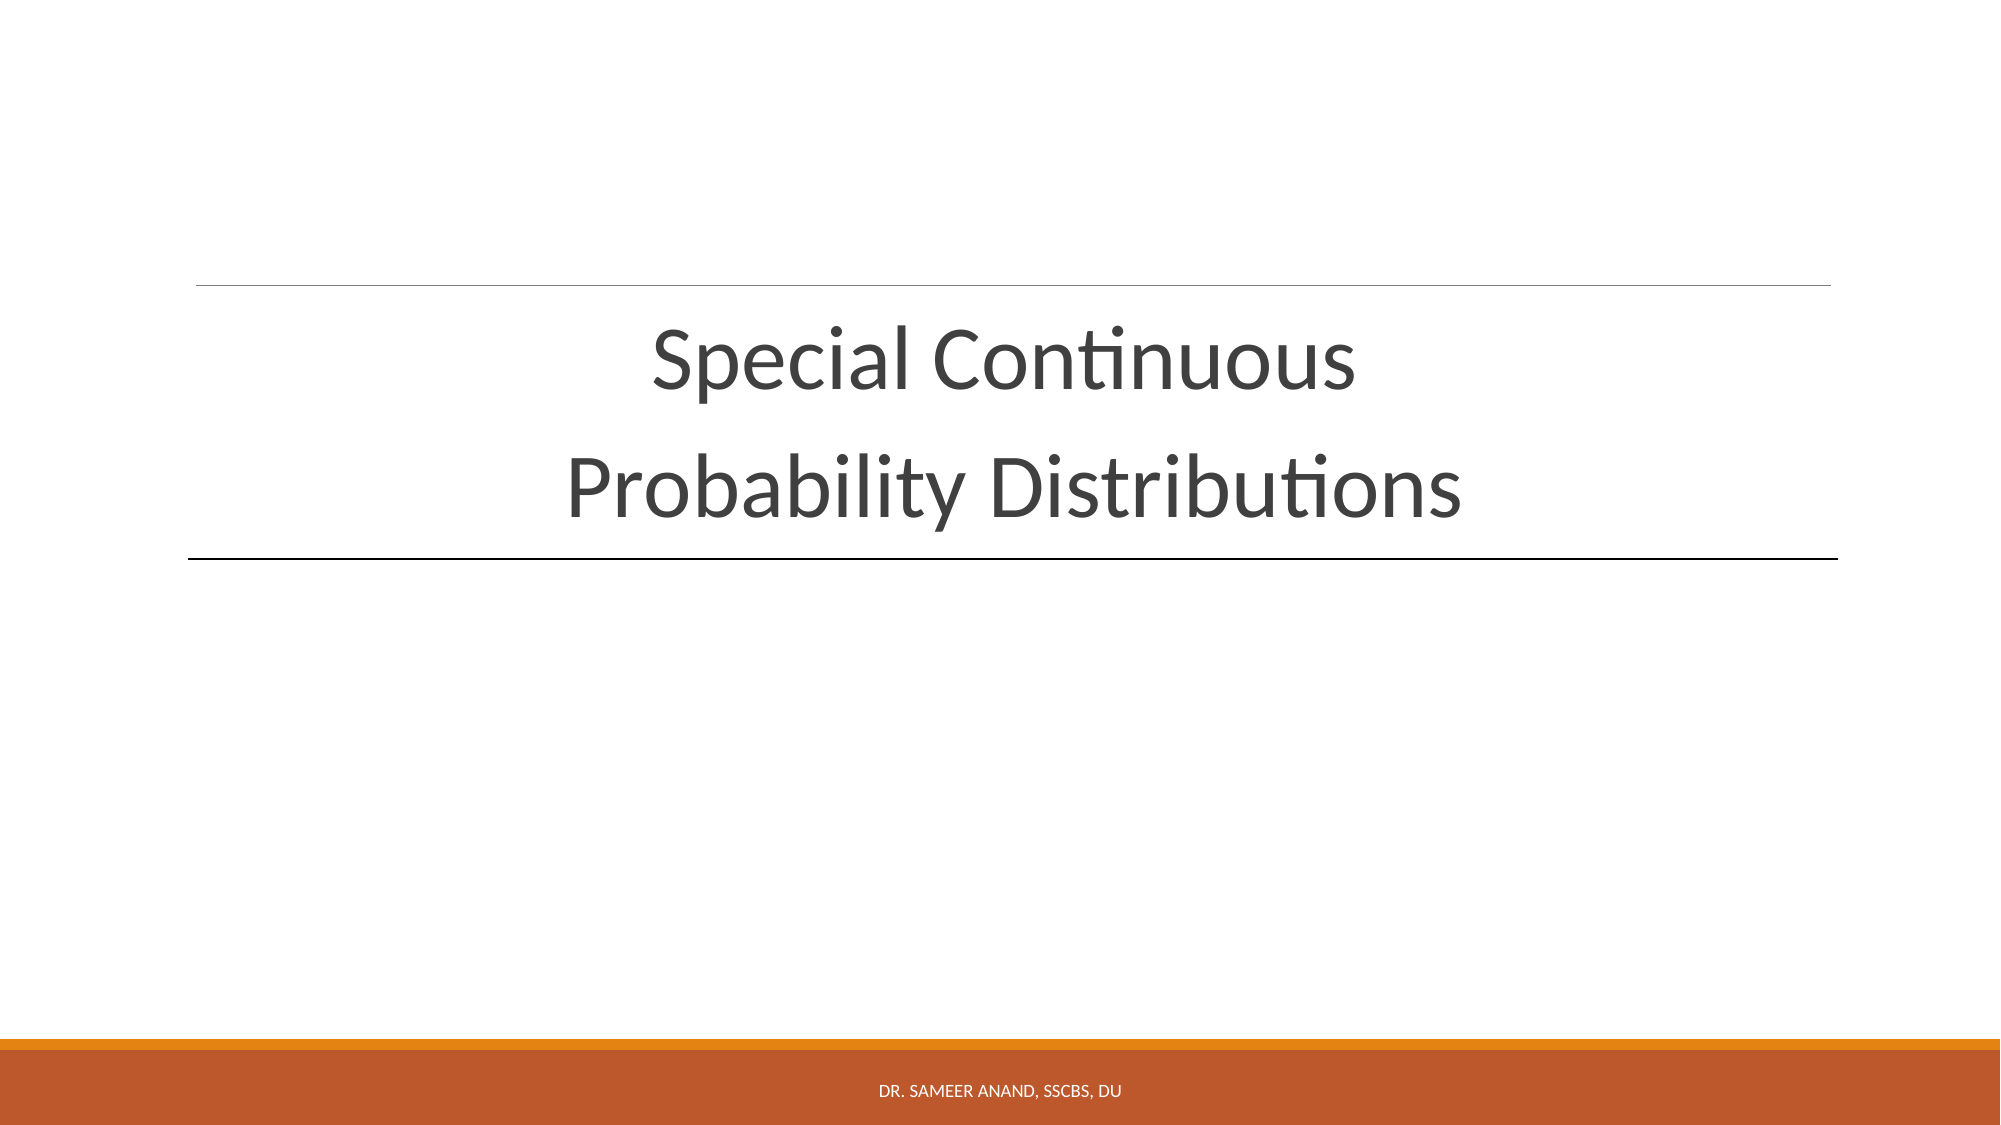

Special Continuous
Probability Distributions
Dr. Sameer Anand, SSCBS, DU